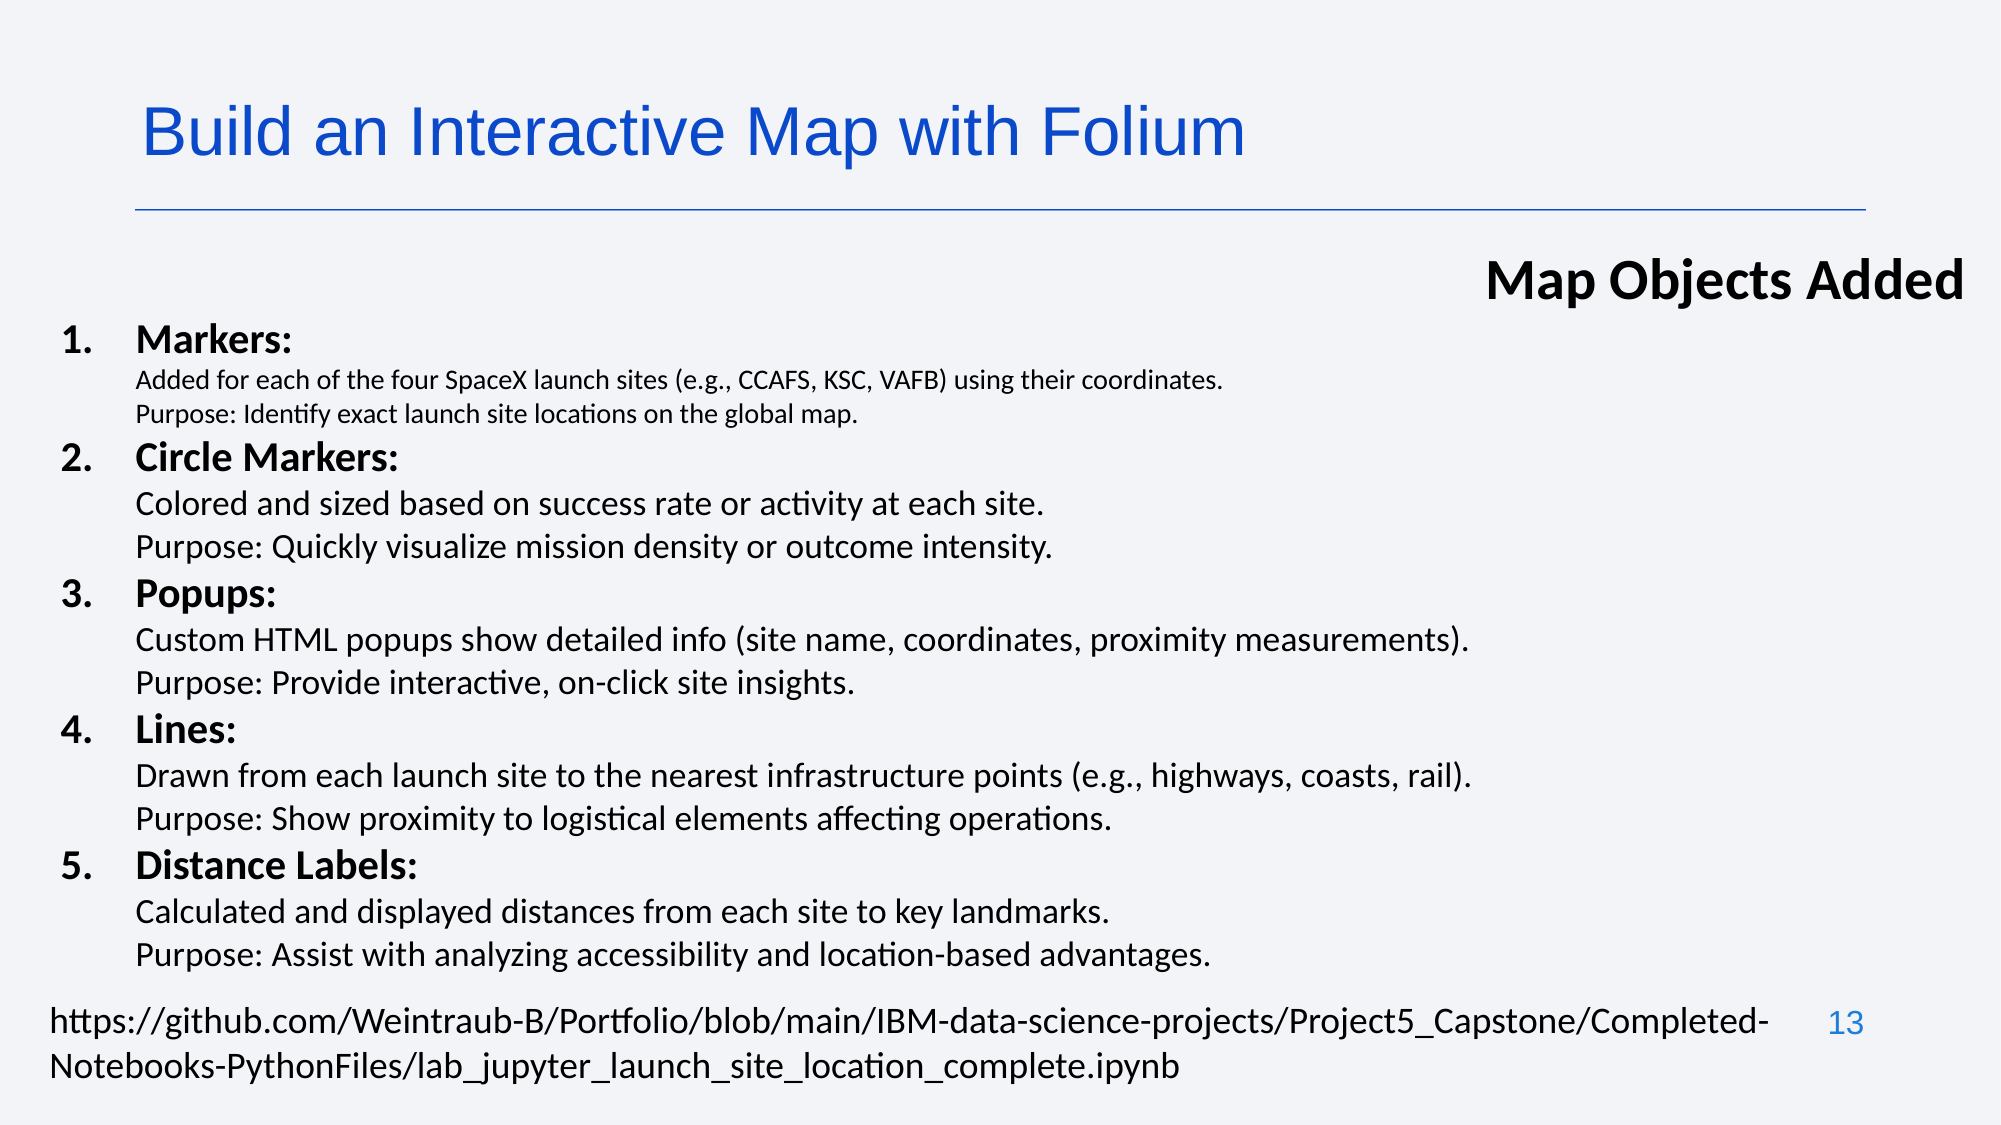

Build an Interactive Map with Folium
Map Objects Added
Markers:
Added for each of the four SpaceX launch sites (e.g., CCAFS, KSC, VAFB) using their coordinates.
Purpose: Identify exact launch site locations on the global map.
Circle Markers:
Colored and sized based on success rate or activity at each site.
Purpose: Quickly visualize mission density or outcome intensity.
Popups:
Custom HTML popups show detailed info (site name, coordinates, proximity measurements).
Purpose: Provide interactive, on-click site insights.
Lines:
Drawn from each launch site to the nearest infrastructure points (e.g., highways, coasts, rail).
Purpose: Show proximity to logistical elements affecting operations.
Distance Labels:
Calculated and displayed distances from each site to key landmarks.
Purpose: Assist with analyzing accessibility and location-based advantages.

https://github.com/Weintraub-B/Portfolio/blob/main/IBM-data-science-projects/Project5_Capstone/Completed-Notebooks-PythonFiles/lab_jupyter_launch_site_location_complete.ipynb
13